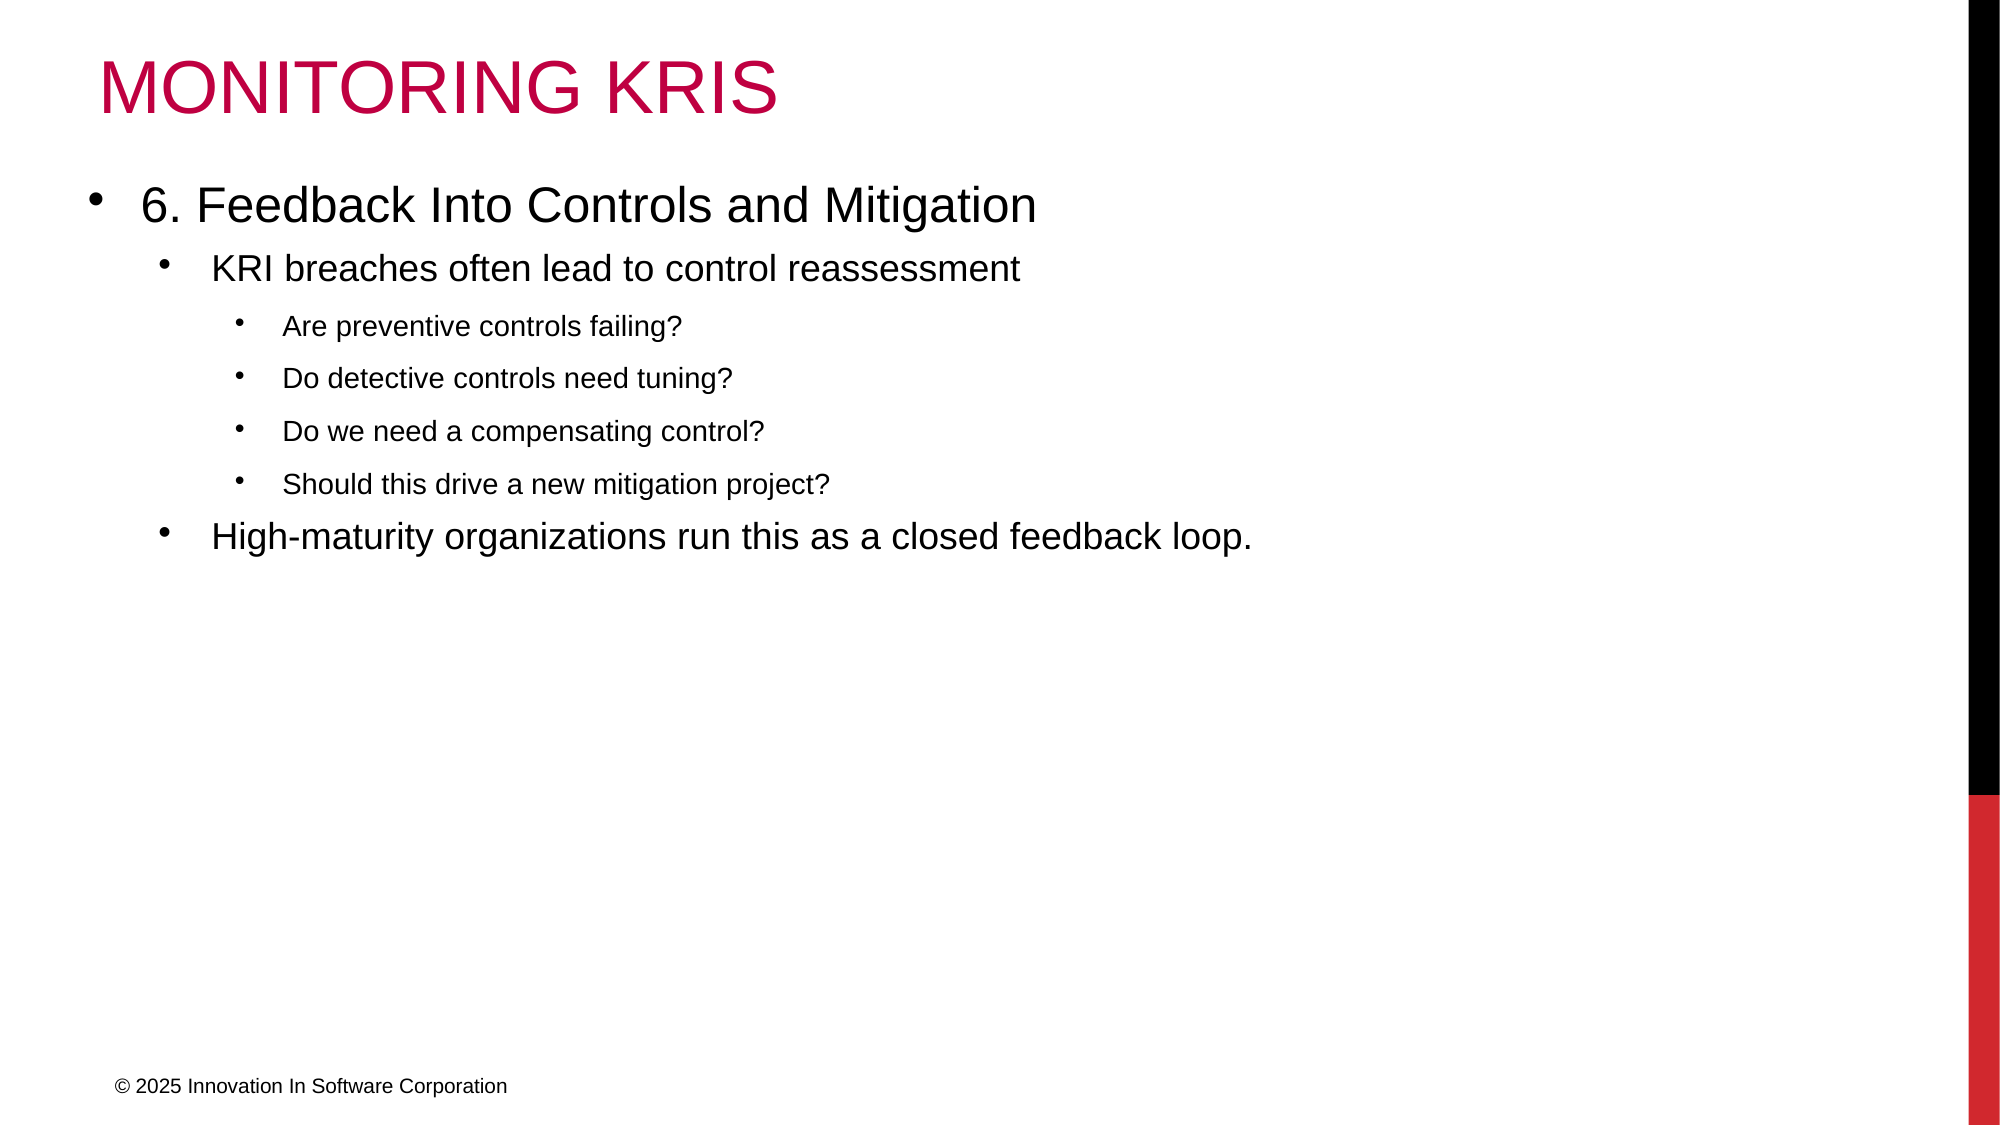

# Monitoring KRIs
6. Feedback Into Controls and Mitigation
KRI breaches often lead to control reassessment
Are preventive controls failing?
Do detective controls need tuning?
Do we need a compensating control?
Should this drive a new mitigation project?
High-maturity organizations run this as a closed feedback loop.
© 2025 Innovation In Software Corporation